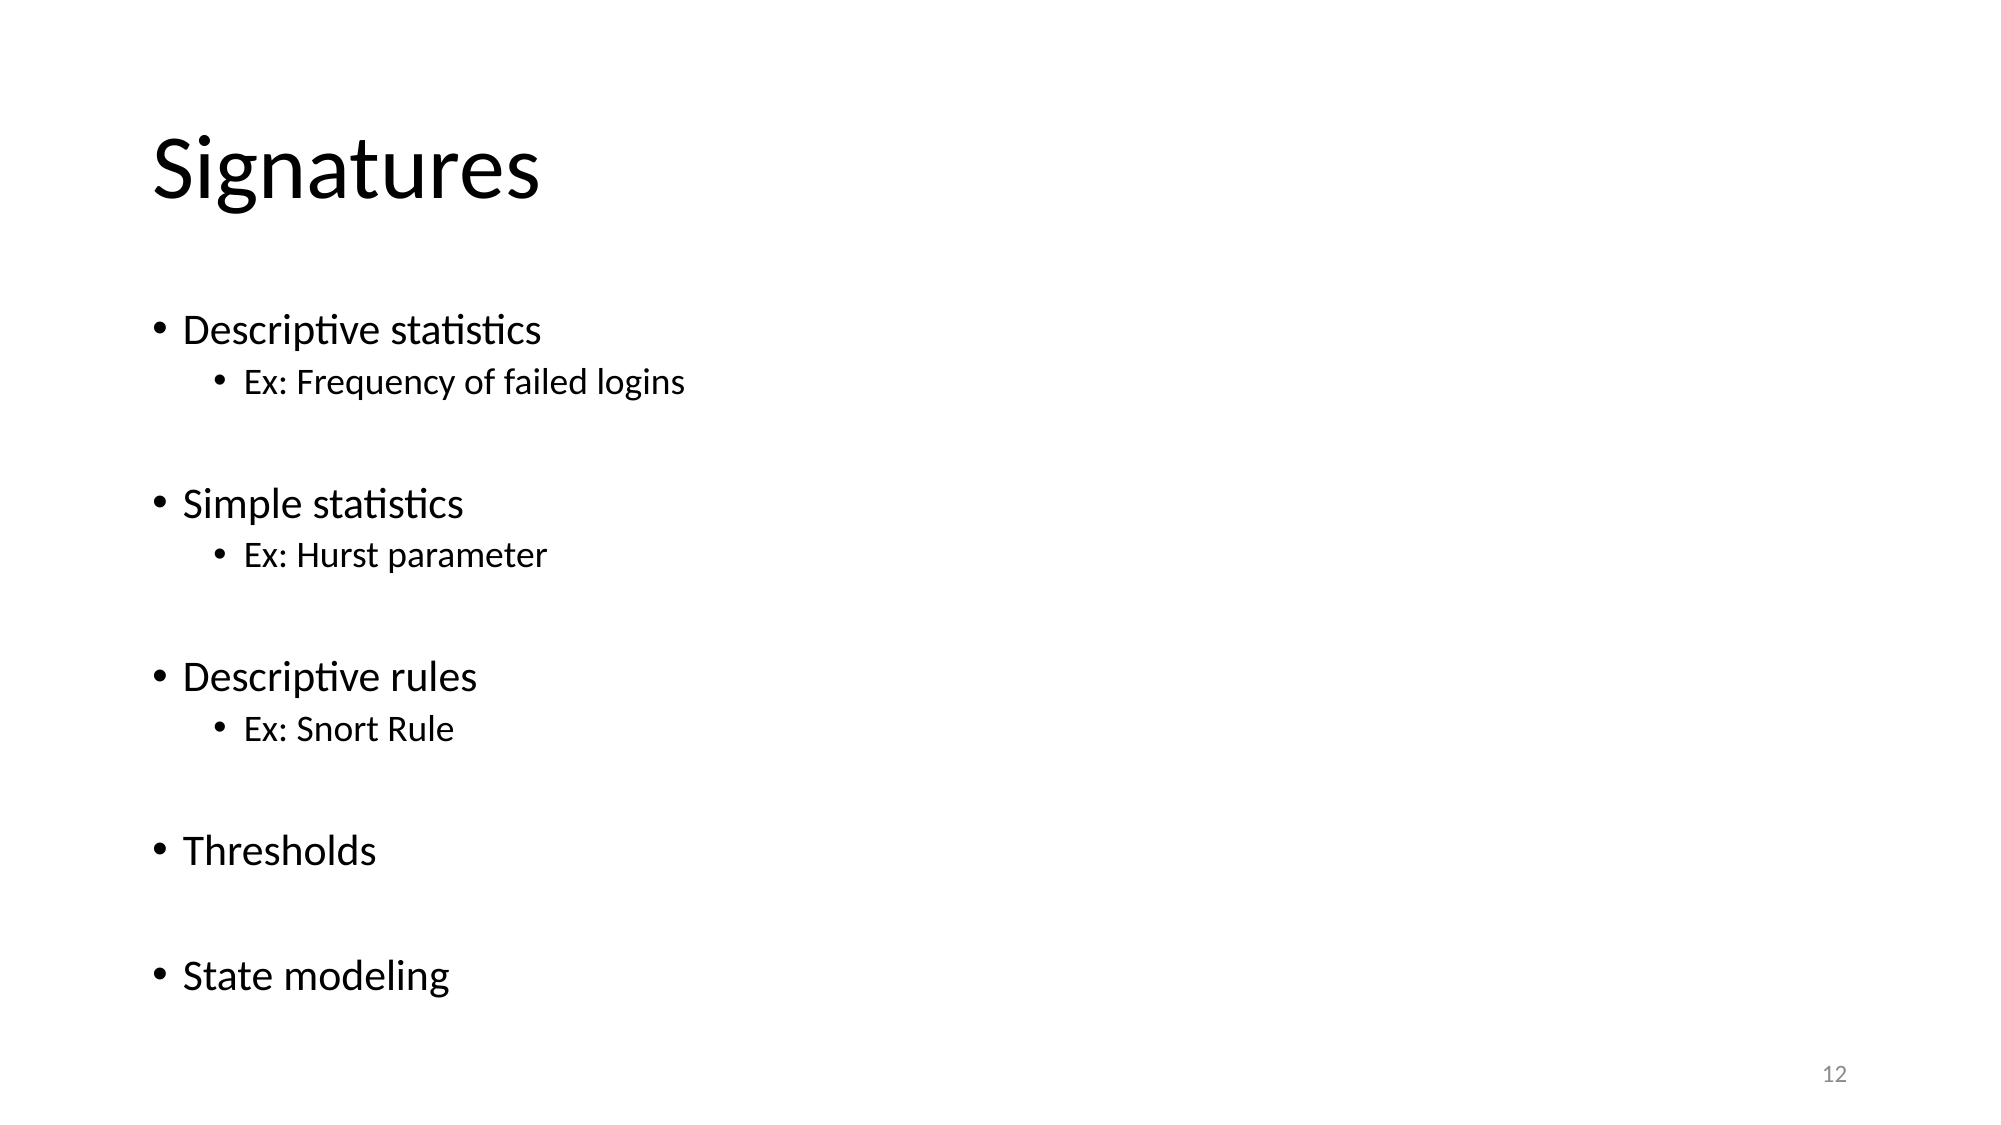

# Signatures
Descriptive statistics
Ex: Frequency of failed logins

Simple statistics
Ex: Hurst parameter

Descriptive rules
Ex: Snort Rule

Thresholds

State modeling
12